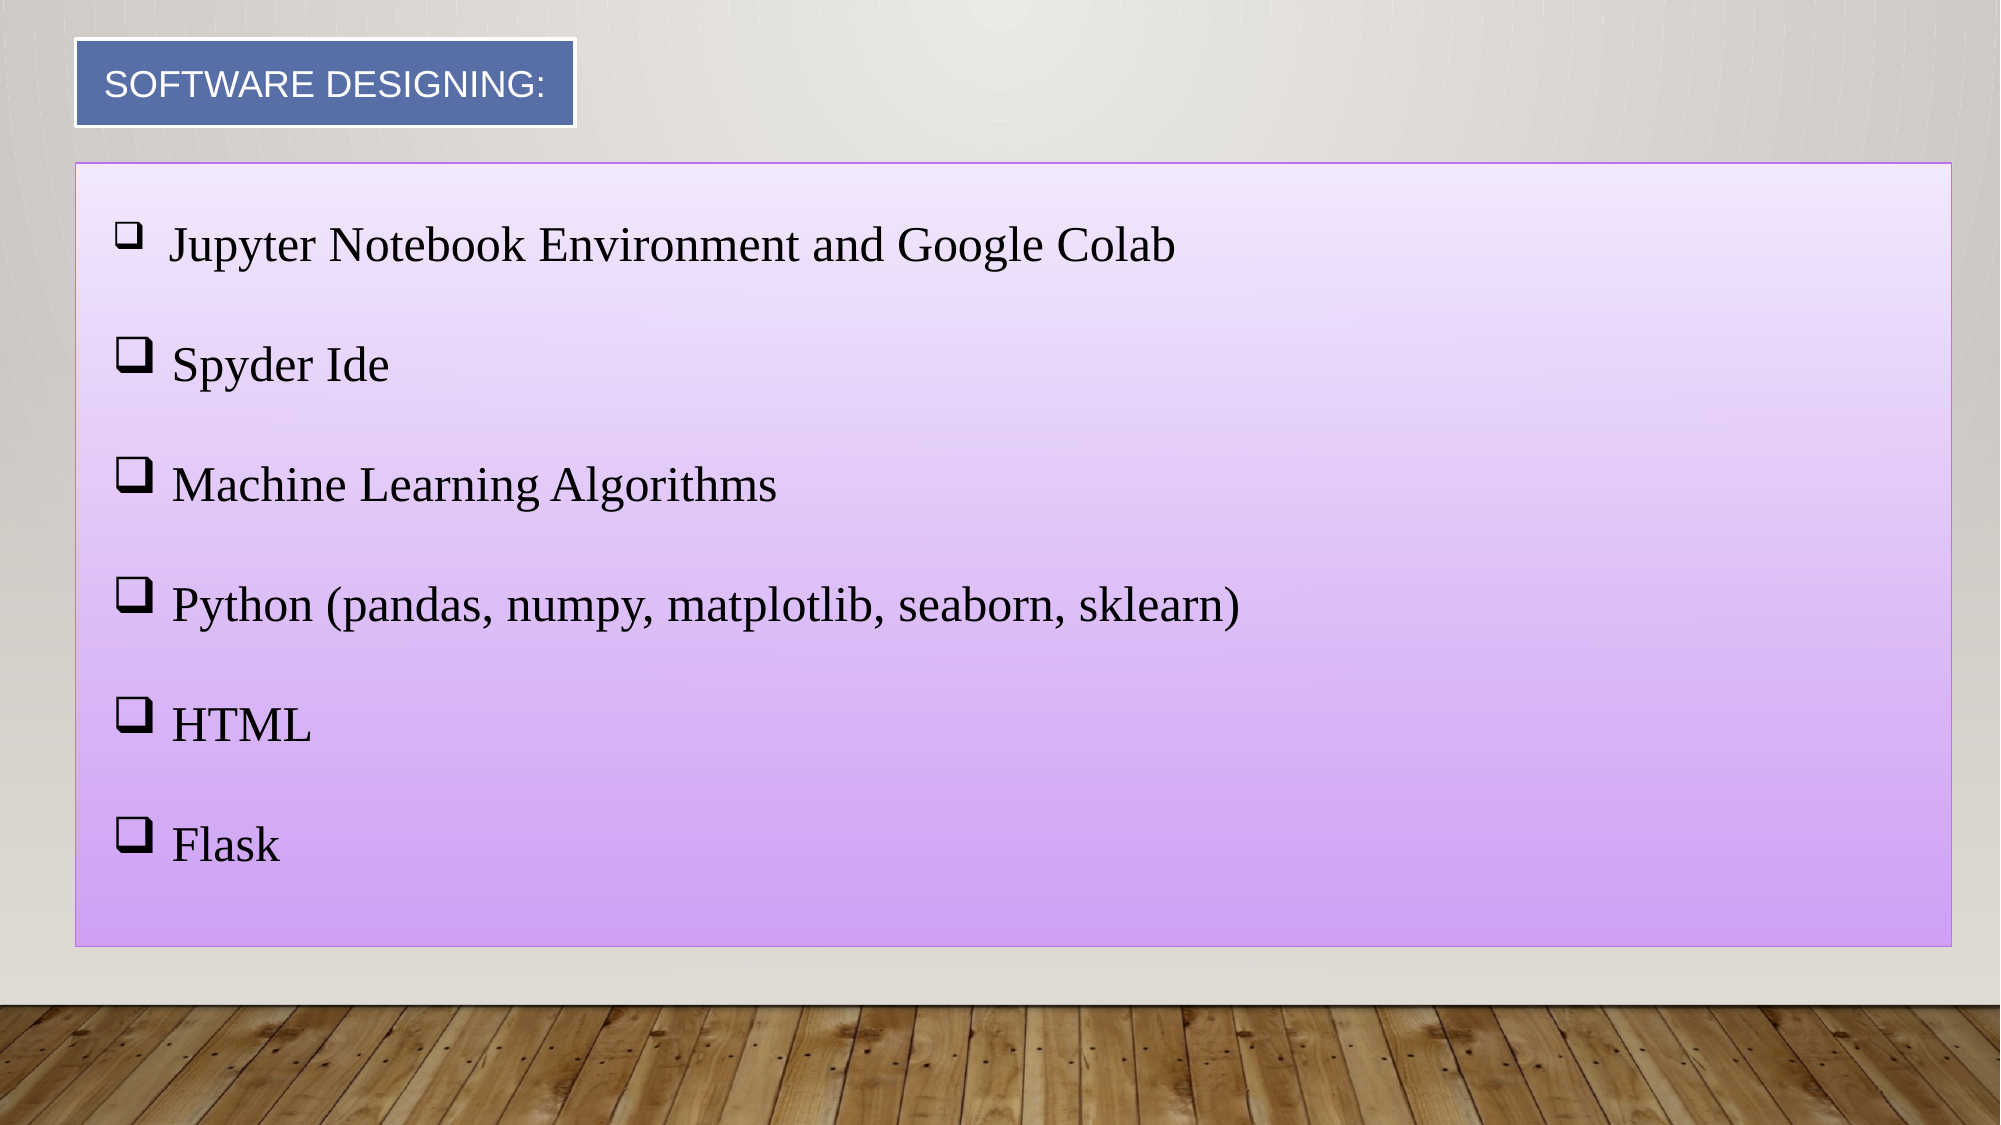

SOFTWARE DESIGNING:

 Jupyter Notebook Environment and Google Colab

 Spyder Ide

 Machine Learning Algorithms

 Python (pandas, numpy, matplotlib, seaborn, sklearn)

 HTML

 Flask